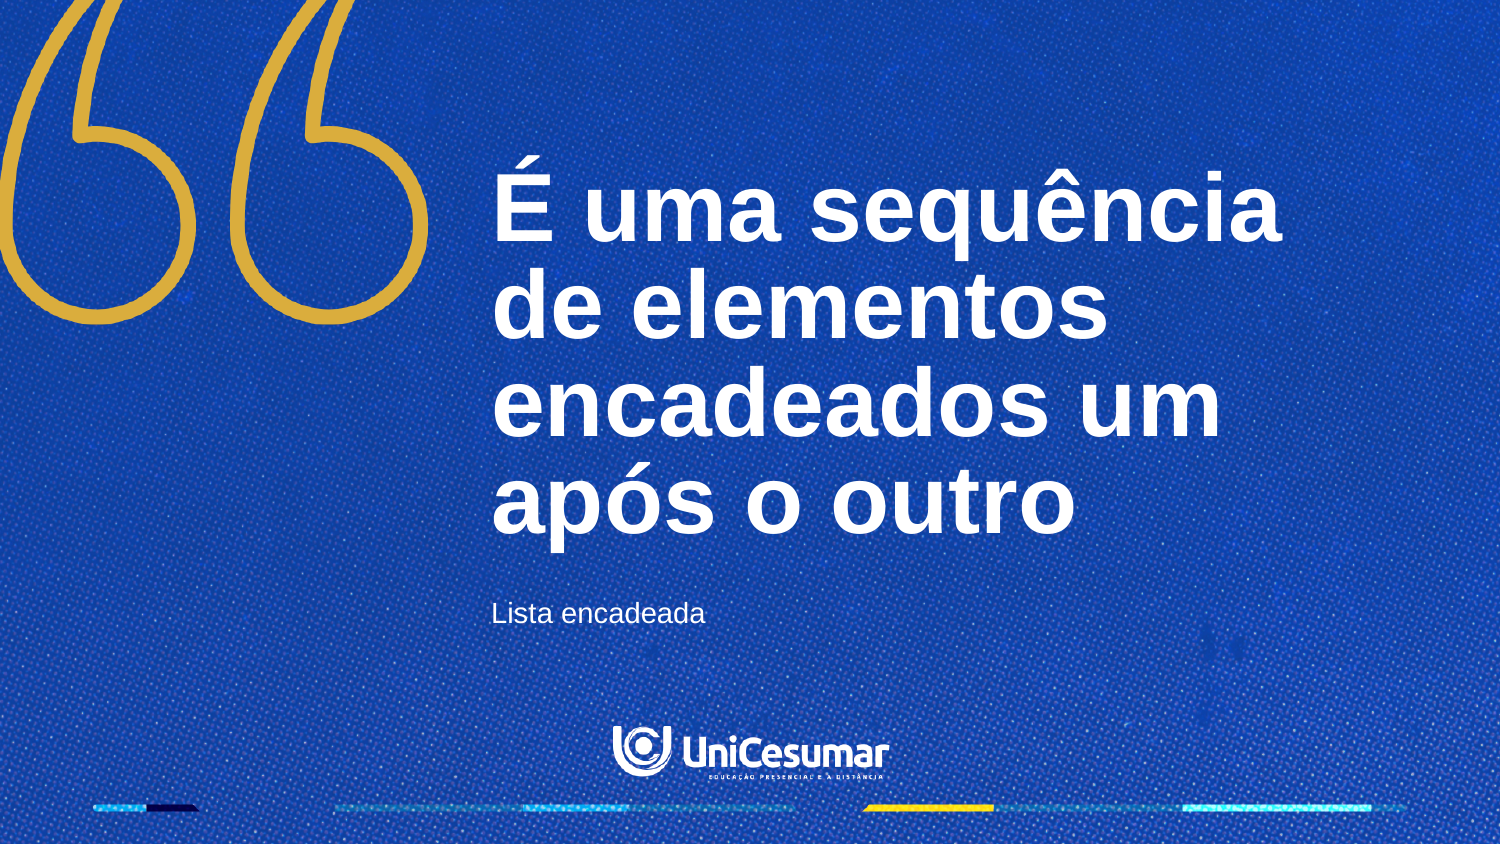

É uma sequência de elementos encadeados um após o outro
Lista encadeada